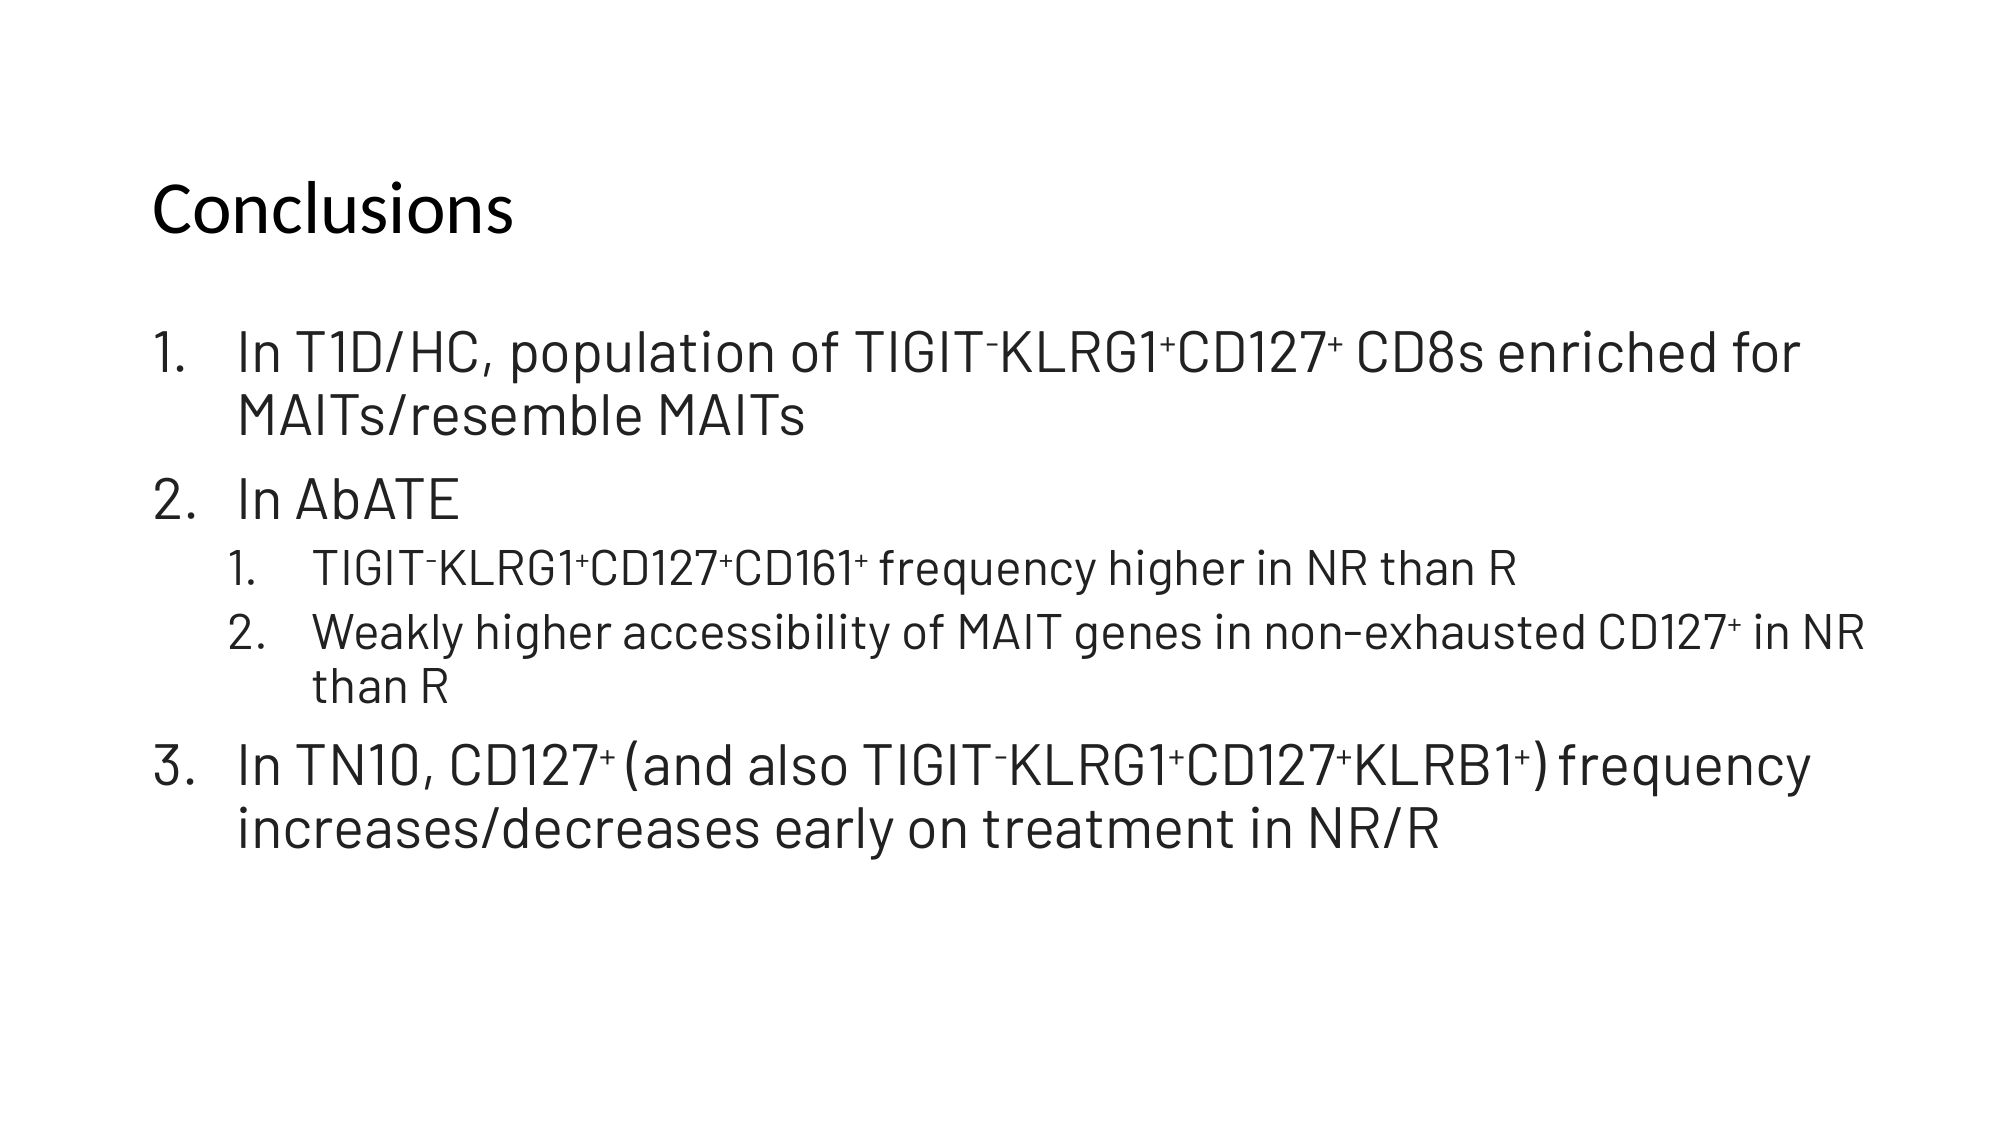

# Conclusions
In T1D/HC, population of TIGIT-KLRG1+CD127+ CD8s enriched for MAITs/resemble MAITs
In AbATE
TIGIT-KLRG1+CD127+CD161+ frequency higher in NR than R
Weakly higher accessibility of MAIT genes in non-exhausted CD127+ in NR than R
In TN10, CD127+ (and also TIGIT-KLRG1+CD127+KLRB1+) frequency increases/decreases early on treatment in NR/R